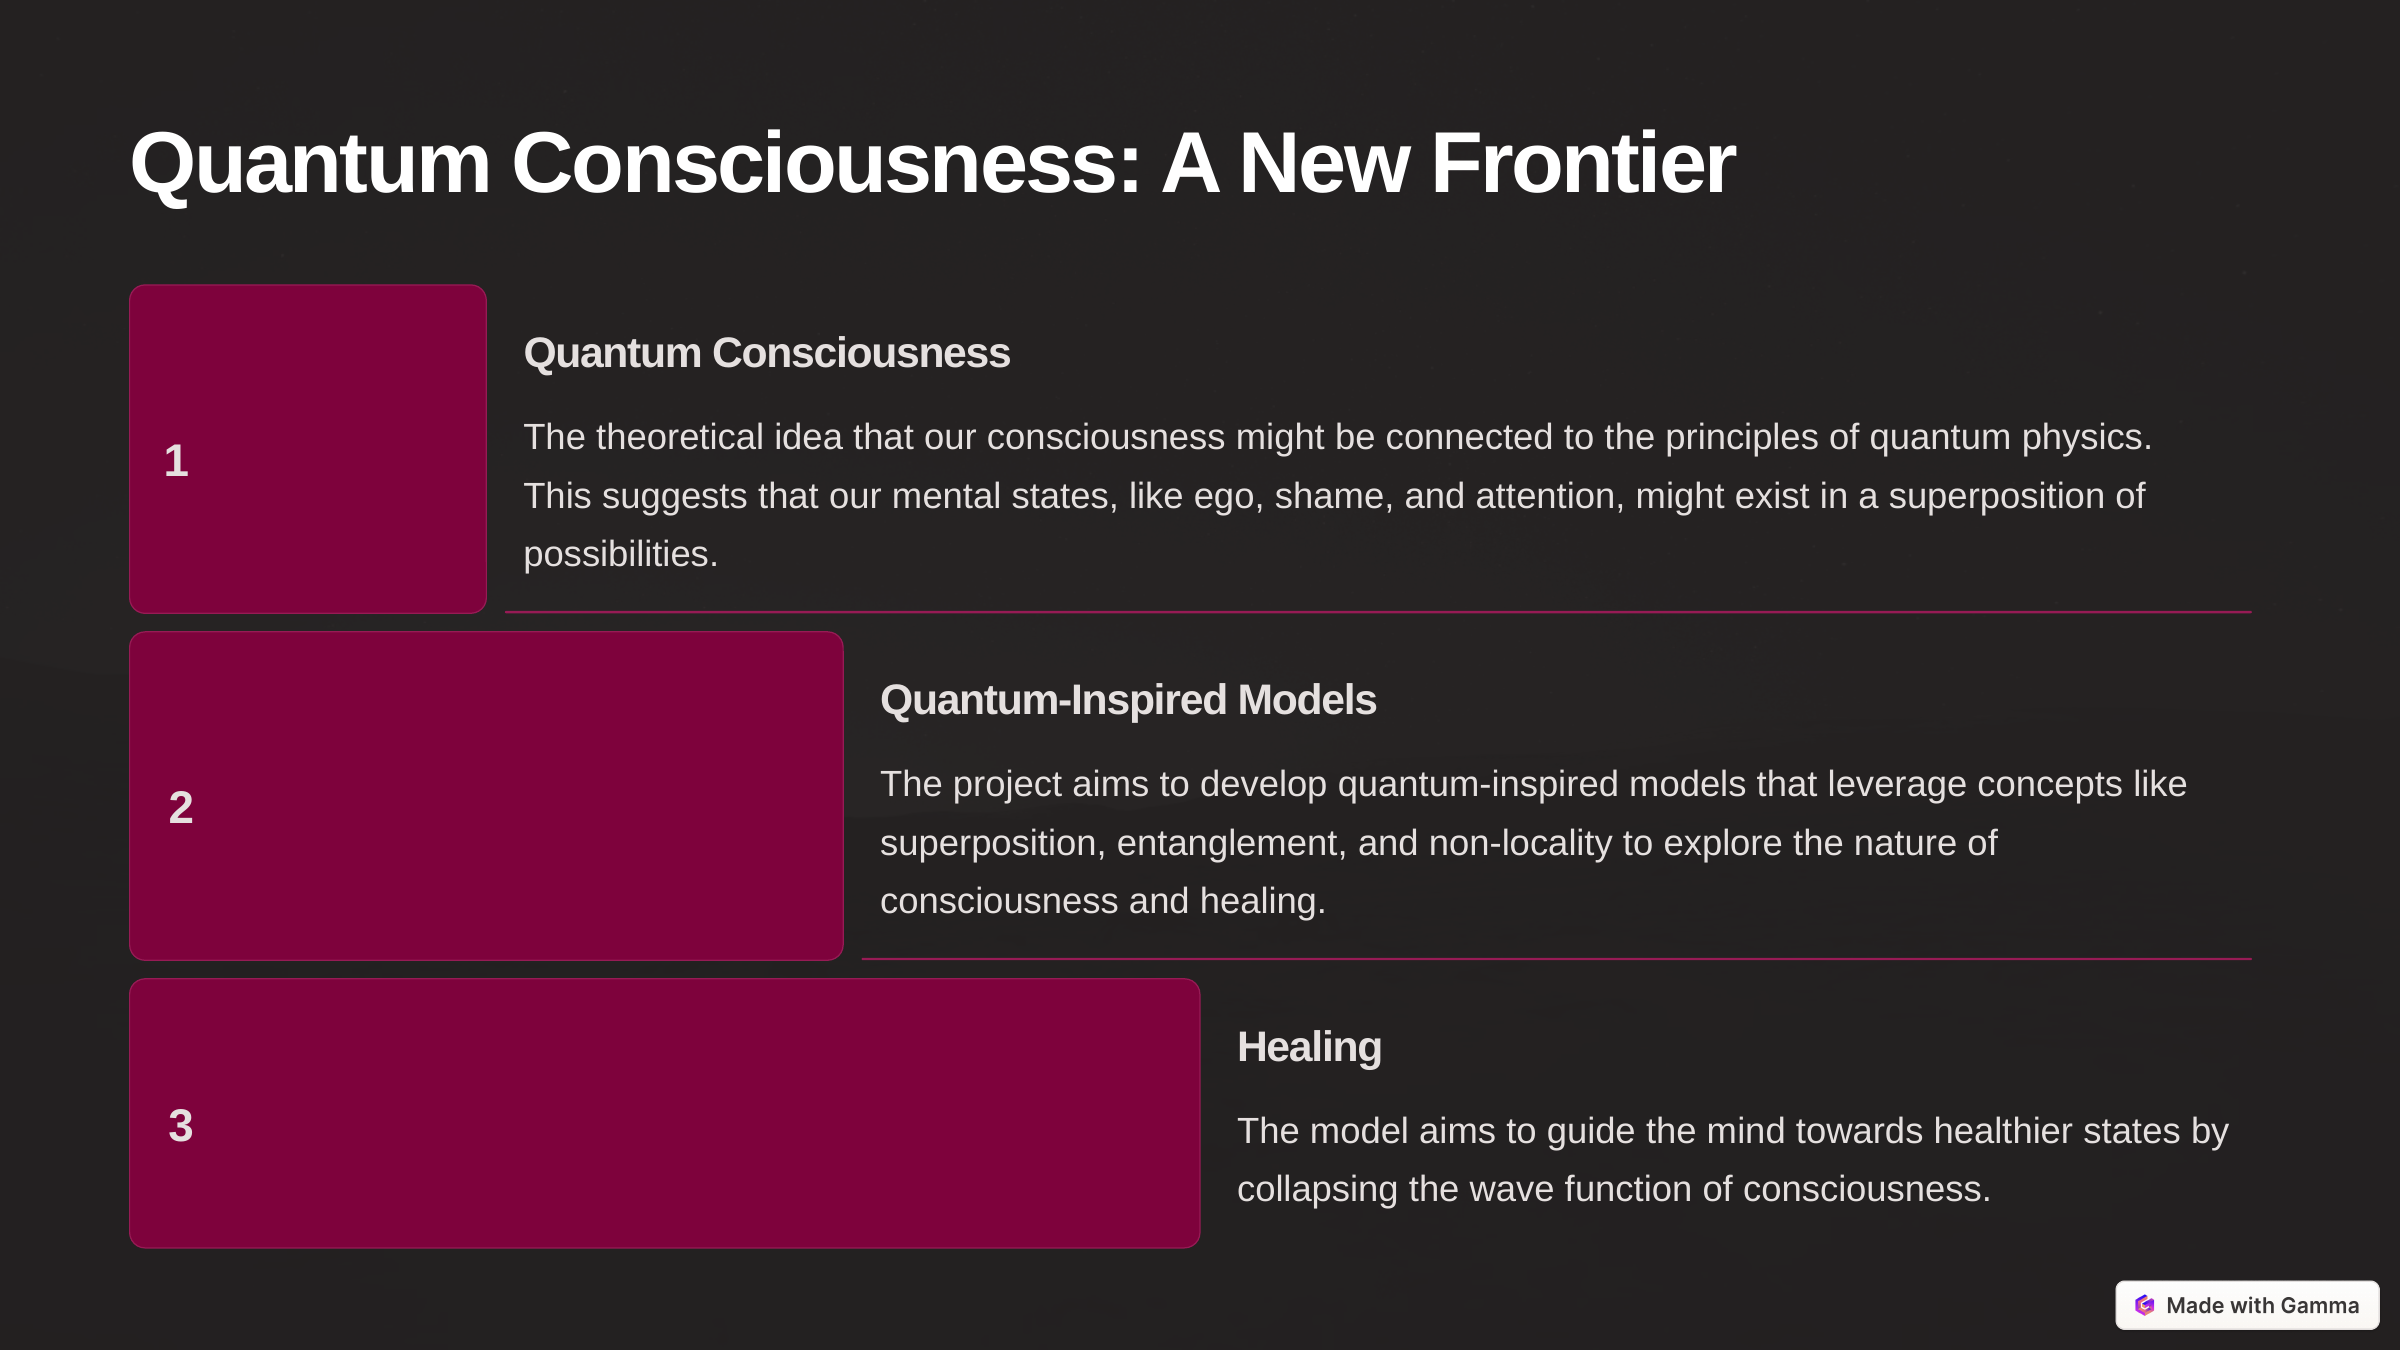

Quantum Consciousness: A New Frontier

Quantum Consciousness
The theoretical idea that our consciousness might be connected to the principles of quantum physics. This suggests that our mental states, like ego, shame, and attention, might exist in a superposition of possibilities.
1

Quantum-Inspired Models
The project aims to develop quantum-inspired models that leverage concepts like superposition, entanglement, and non-locality to explore the nature of consciousness and healing.
2

Healing
3
The model aims to guide the mind towards healthier states by collapsing the wave function of consciousness.